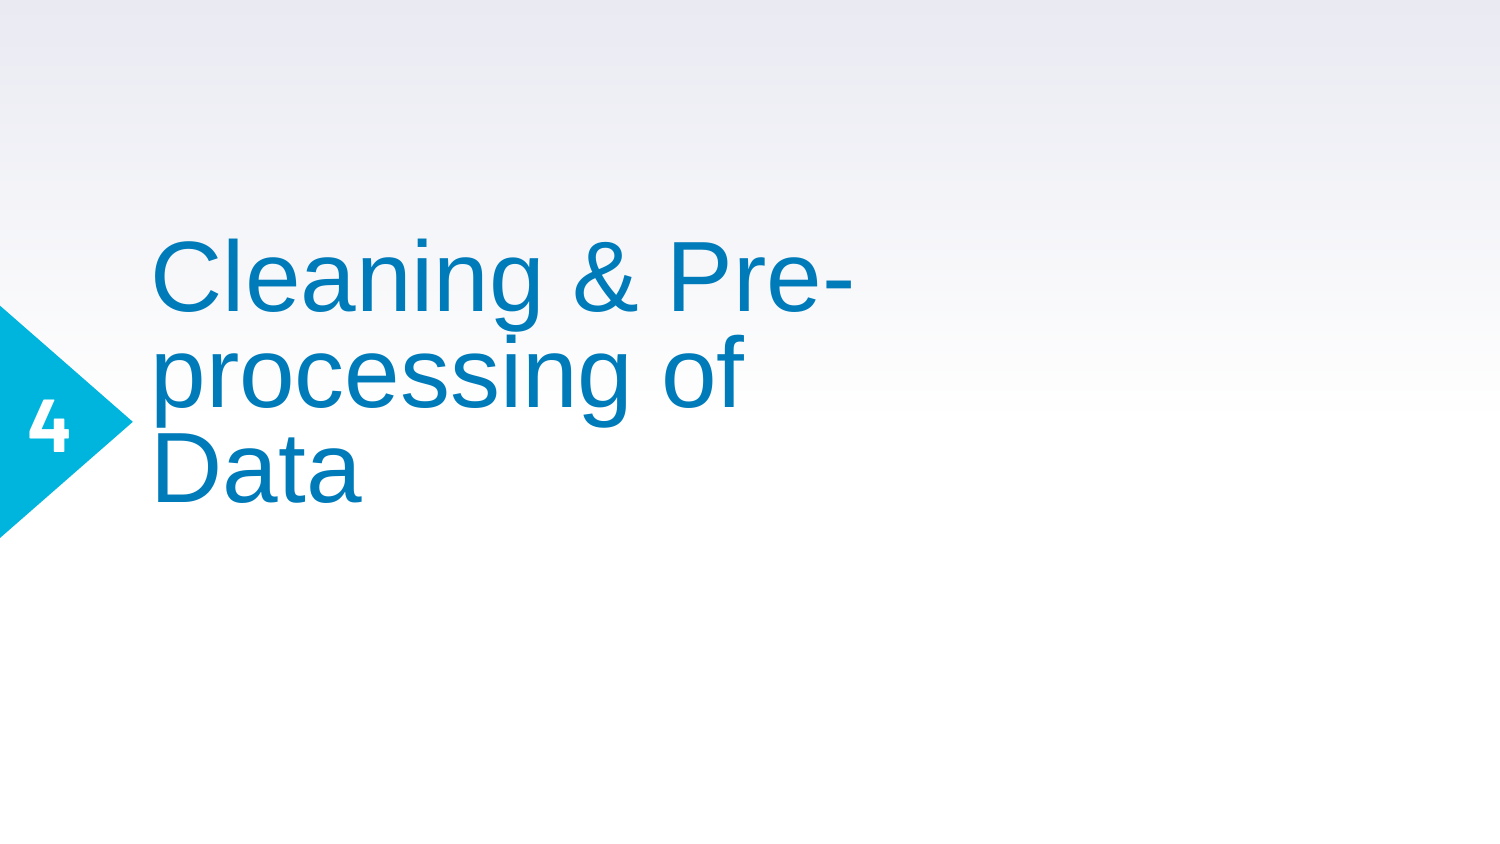

4
# Cleaning & Pre-processing of Data